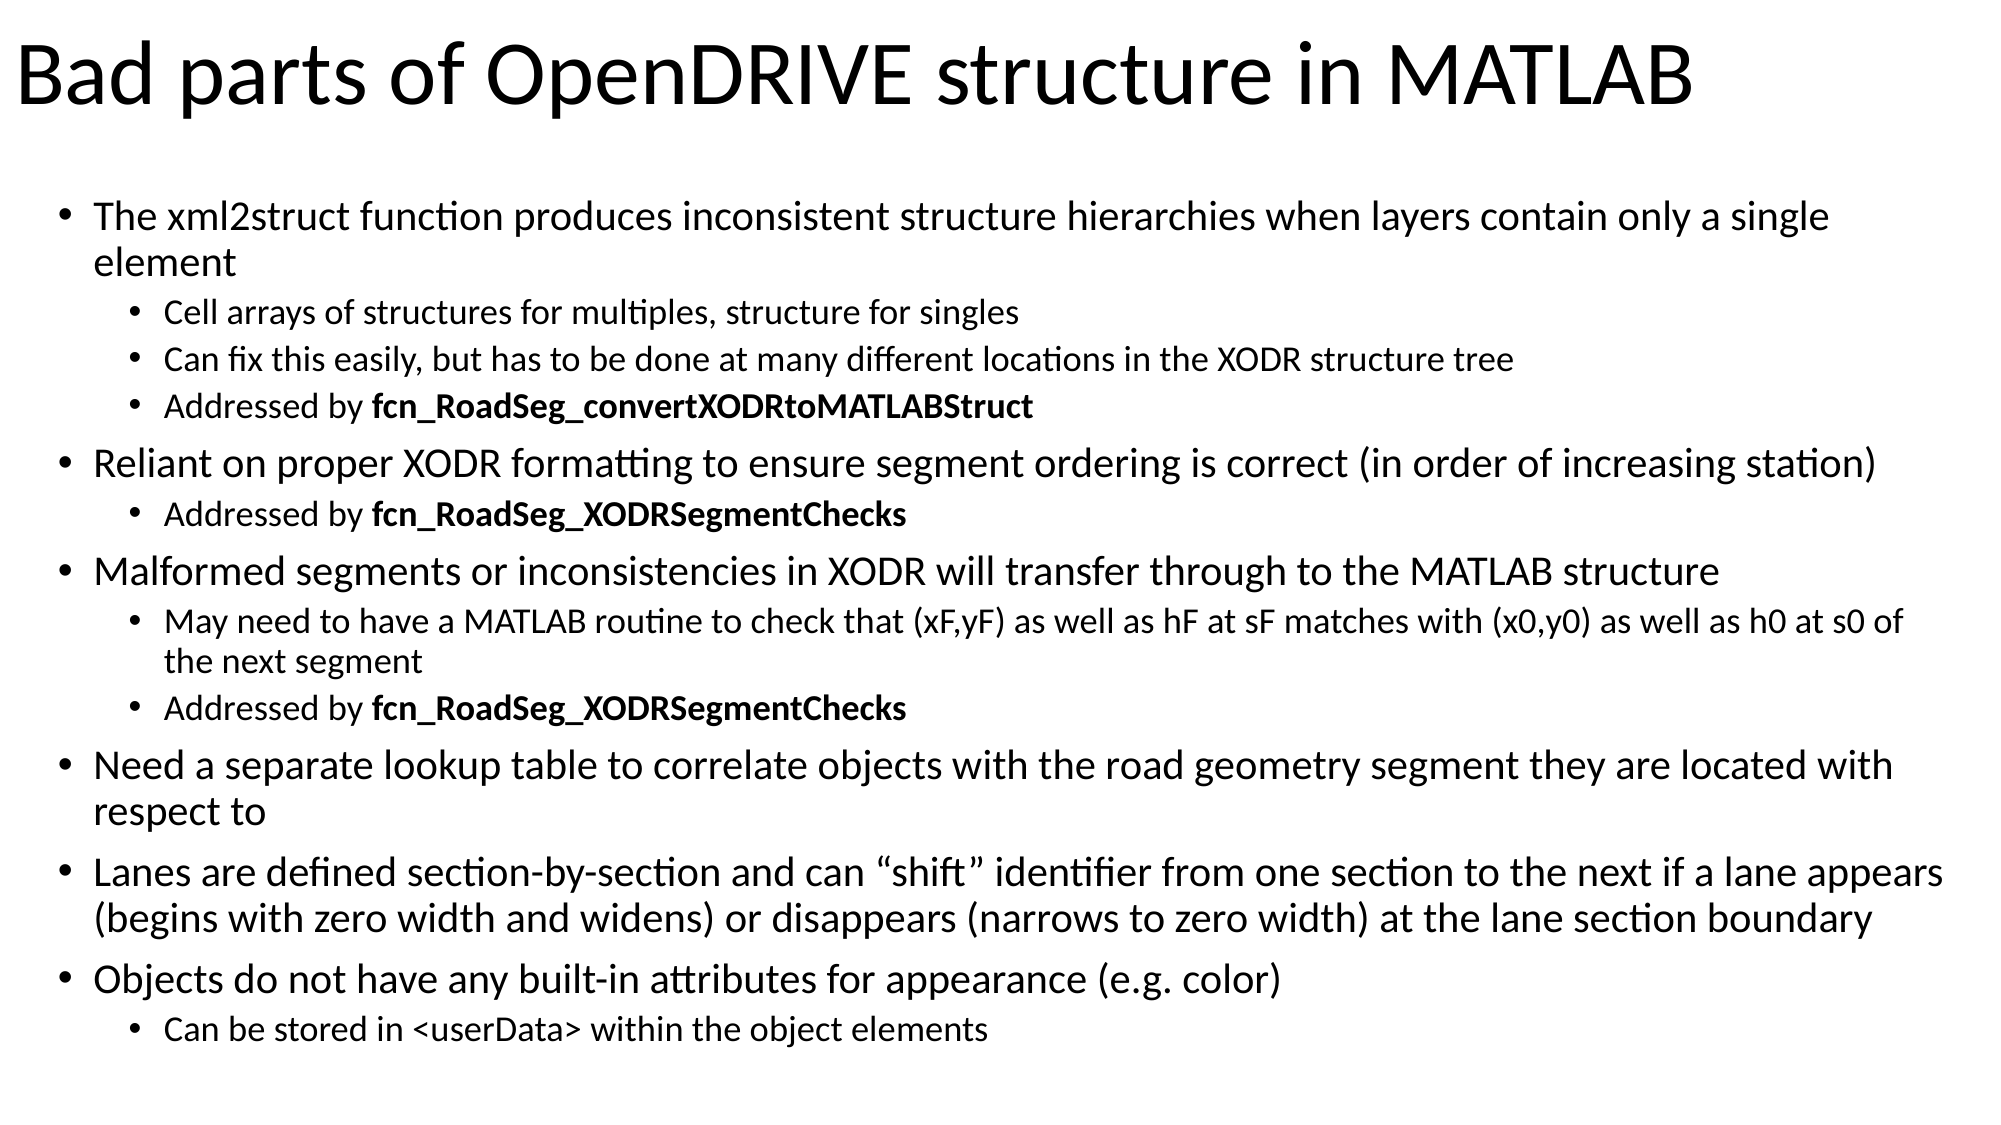

# Bad parts of OpenDRIVE structure in MATLAB
The xml2struct function produces inconsistent structure hierarchies when layers contain only a single element
Cell arrays of structures for multiples, structure for singles
Can fix this easily, but has to be done at many different locations in the XODR structure tree
Addressed by fcn_RoadSeg_convertXODRtoMATLABStruct
Reliant on proper XODR formatting to ensure segment ordering is correct (in order of increasing station)
Addressed by fcn_RoadSeg_XODRSegmentChecks
Malformed segments or inconsistencies in XODR will transfer through to the MATLAB structure
May need to have a MATLAB routine to check that (xF,yF) as well as hF at sF matches with (x0,y0) as well as h0 at s0 of the next segment
Addressed by fcn_RoadSeg_XODRSegmentChecks
Need a separate lookup table to correlate objects with the road geometry segment they are located with respect to
Lanes are defined section-by-section and can “shift” identifier from one section to the next if a lane appears (begins with zero width and widens) or disappears (narrows to zero width) at the lane section boundary
Objects do not have any built-in attributes for appearance (e.g. color)
Can be stored in <userData> within the object elements